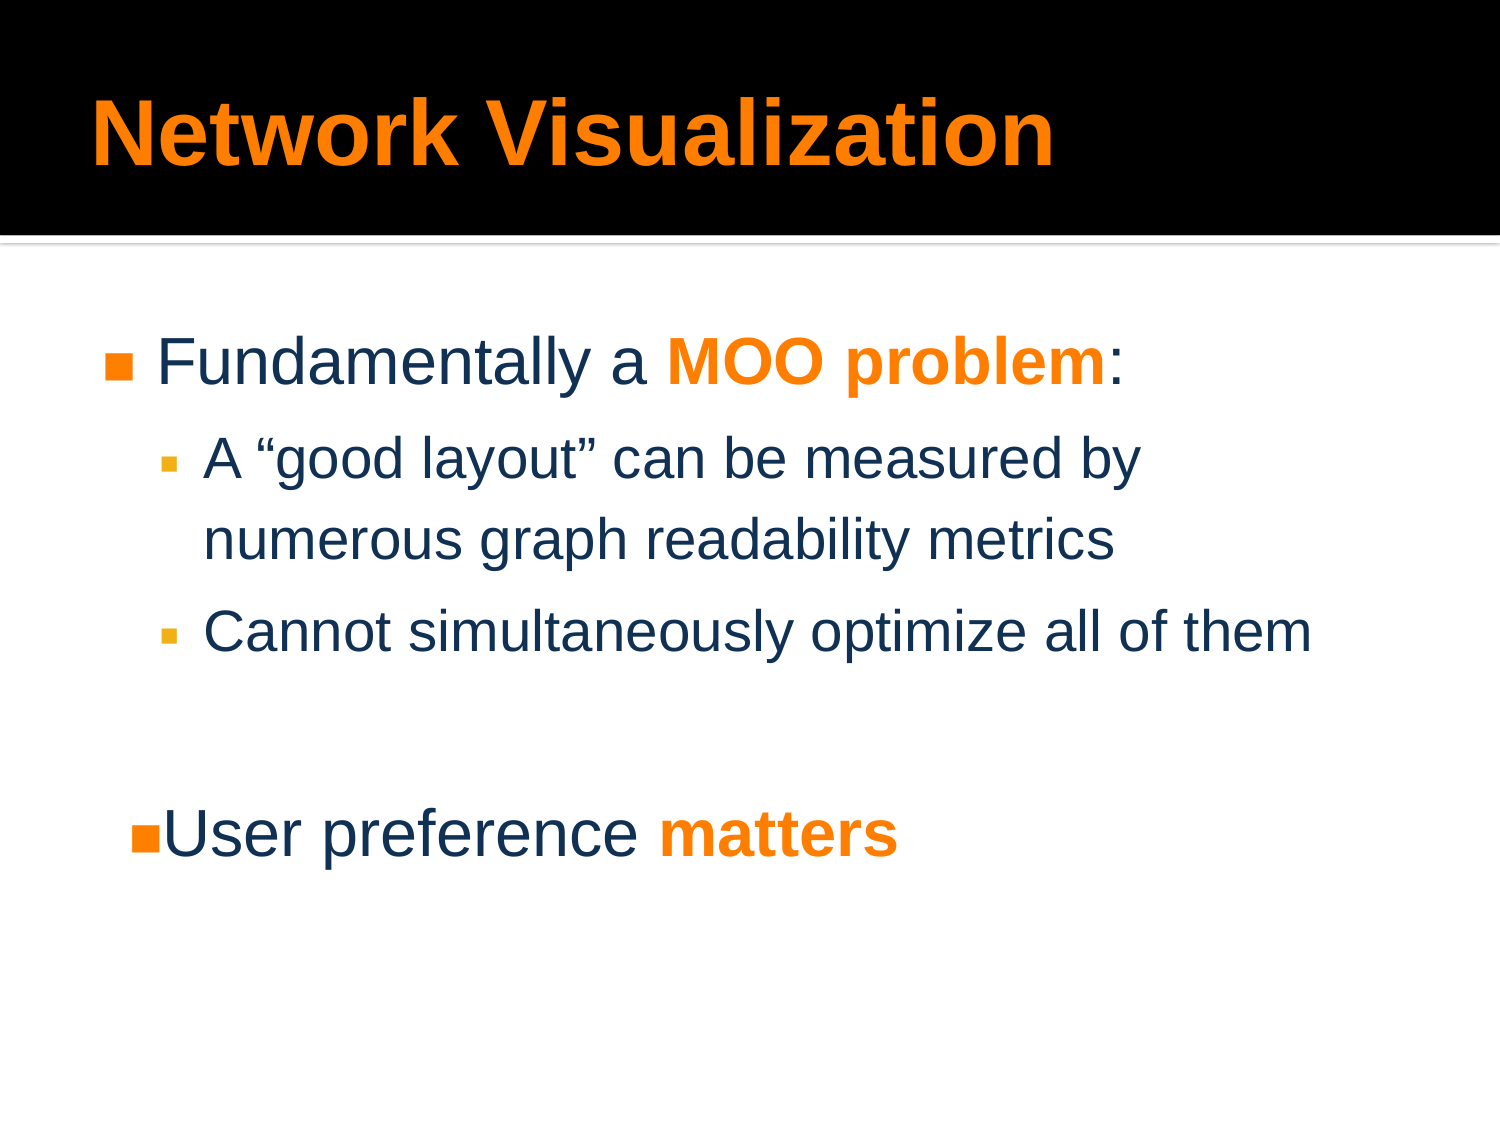

# Network Visualization
Fundamentally a MOO problem:
A “good layout” can be measured by numerous graph readability metrics
Cannot simultaneously optimize all of them

User preference matters